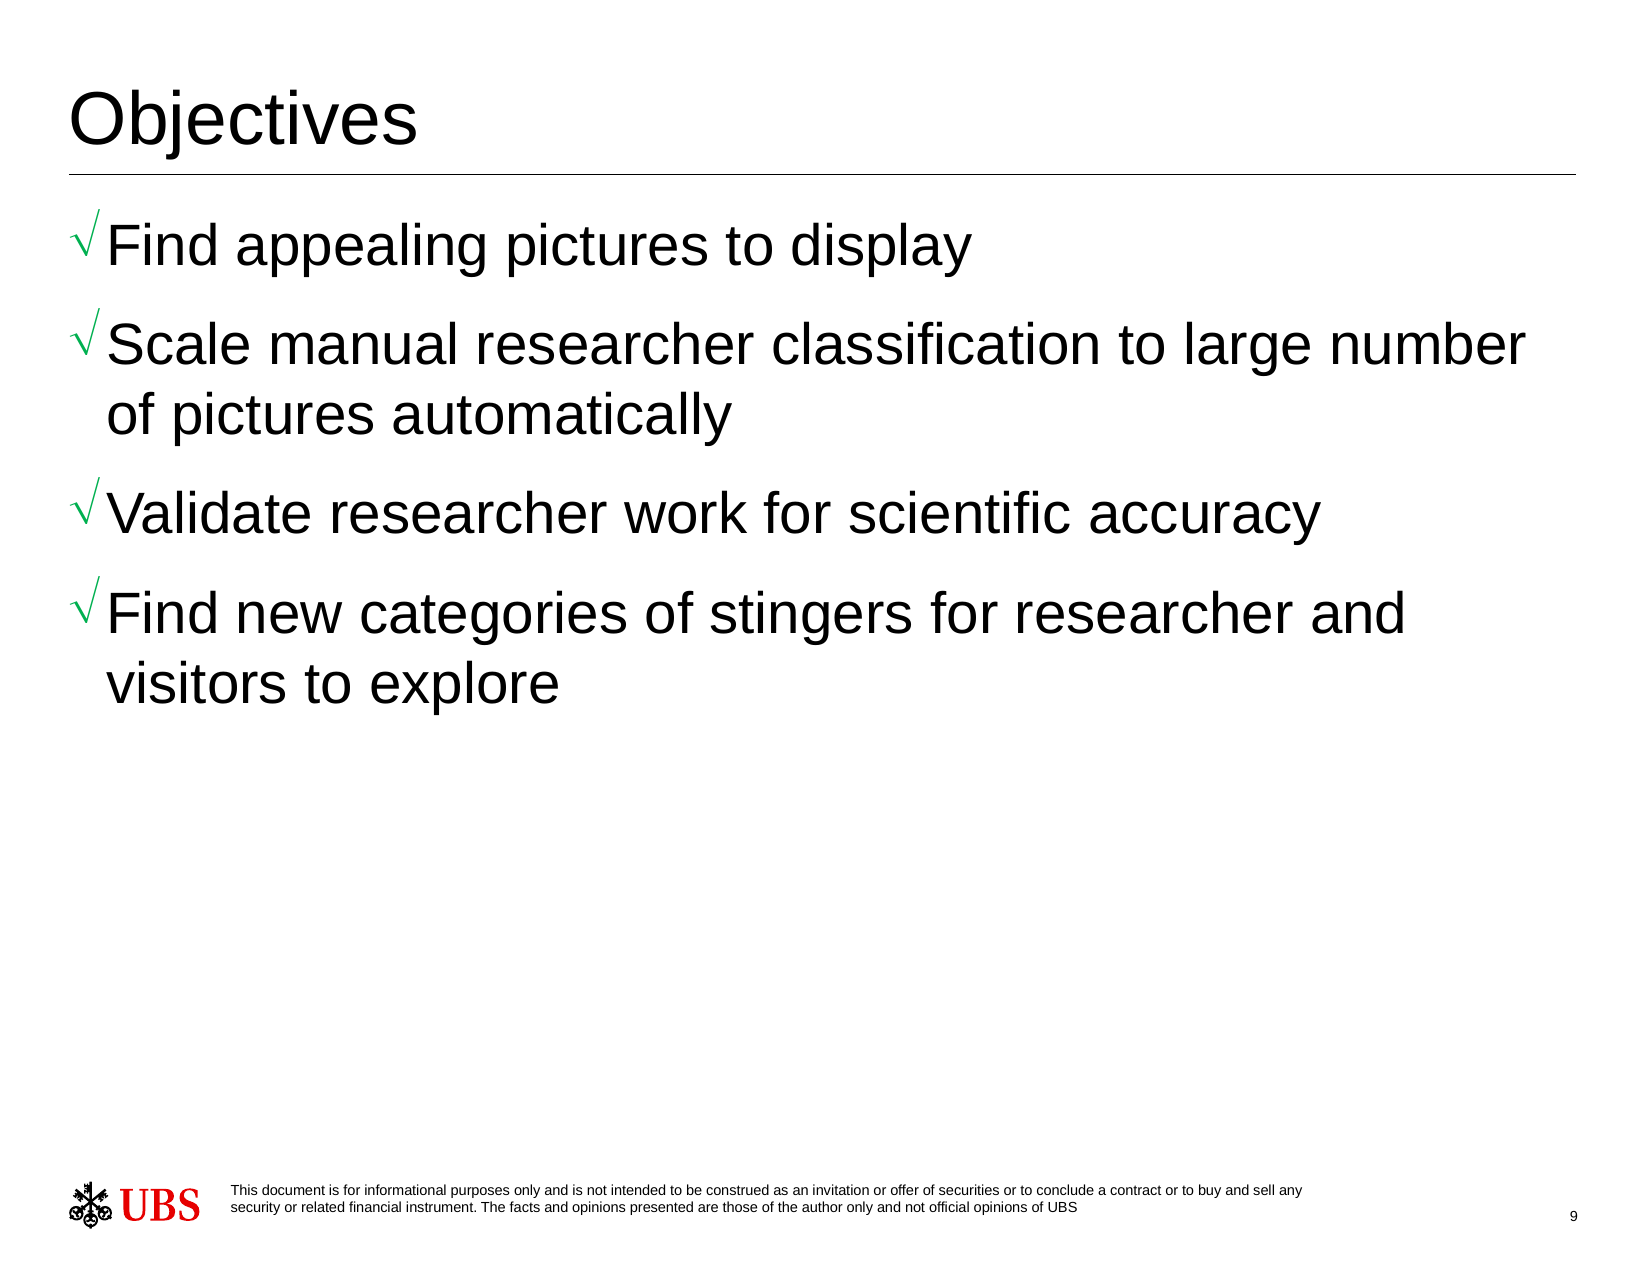

# Objectives
Find appealing pictures to display
Scale manual researcher classification to large number of pictures automatically
Validate researcher work for scientific accuracy
Find new categories of stingers for researcher and visitors to explore